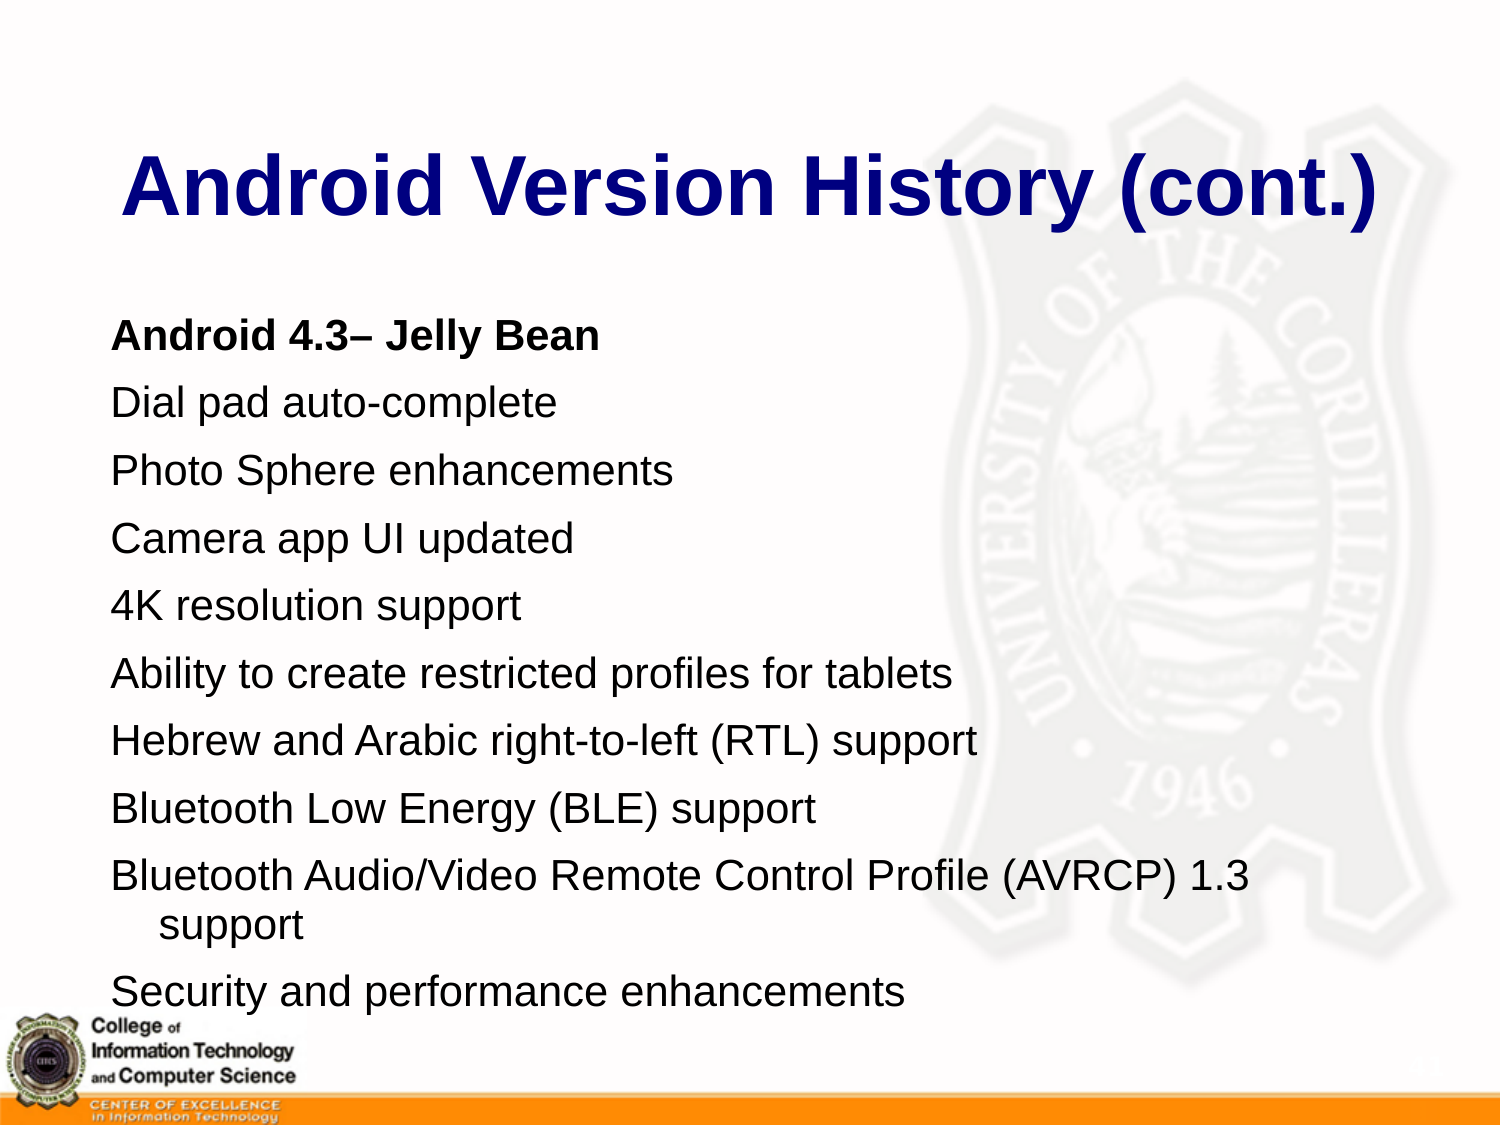

# Android Version History (cont.)
Android 4.3– Jelly Bean
Dial pad auto-complete
Photo Sphere enhancements
Camera app UI updated
4K resolution support
Ability to create restricted profiles for tablets
Hebrew and Arabic right-to-left (RTL) support
Bluetooth Low Energy (BLE) support
Bluetooth Audio/Video Remote Control Profile (AVRCP) 1.3 support
Security and performance enhancements